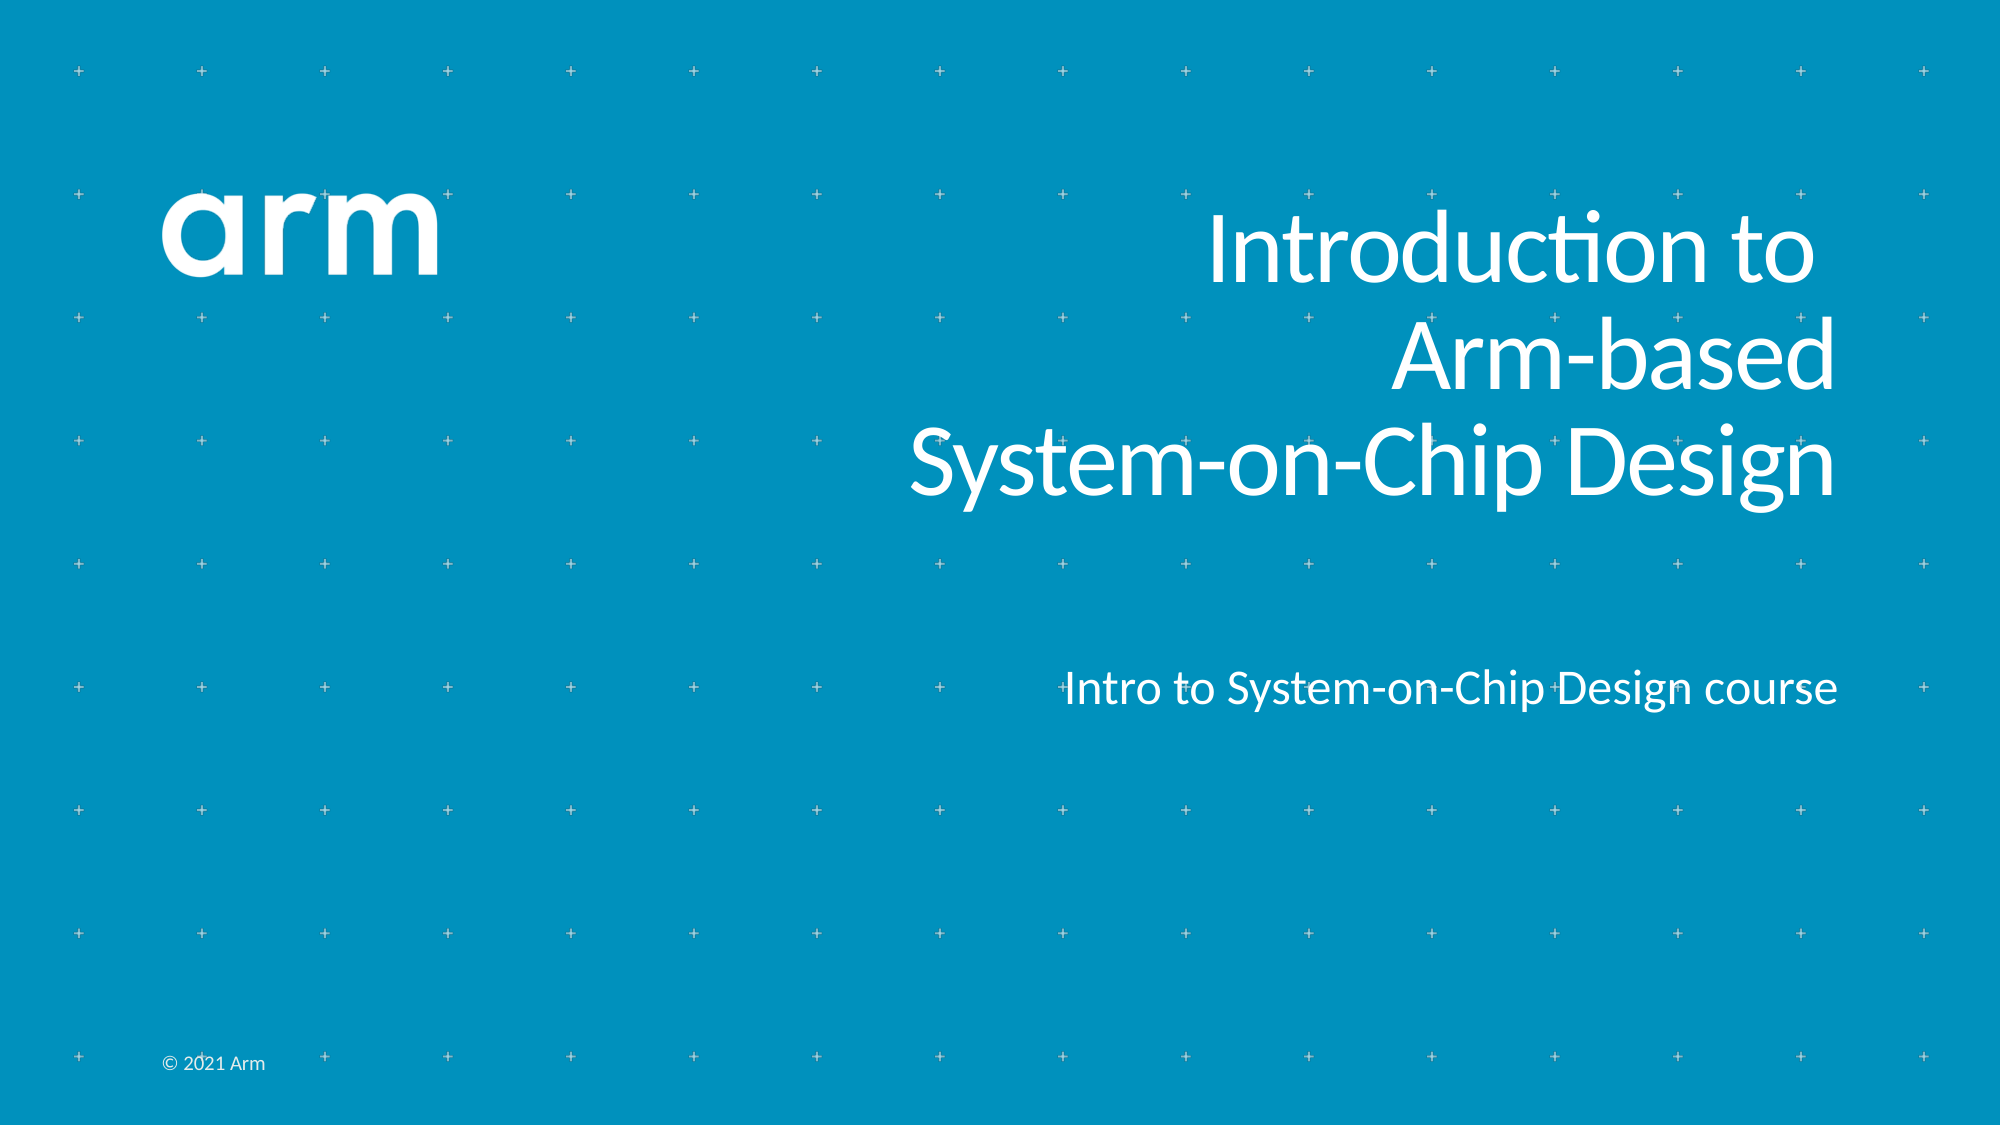

# Introduction to Arm-based System-on-Chip Design
Intro to System-on-Chip Design course